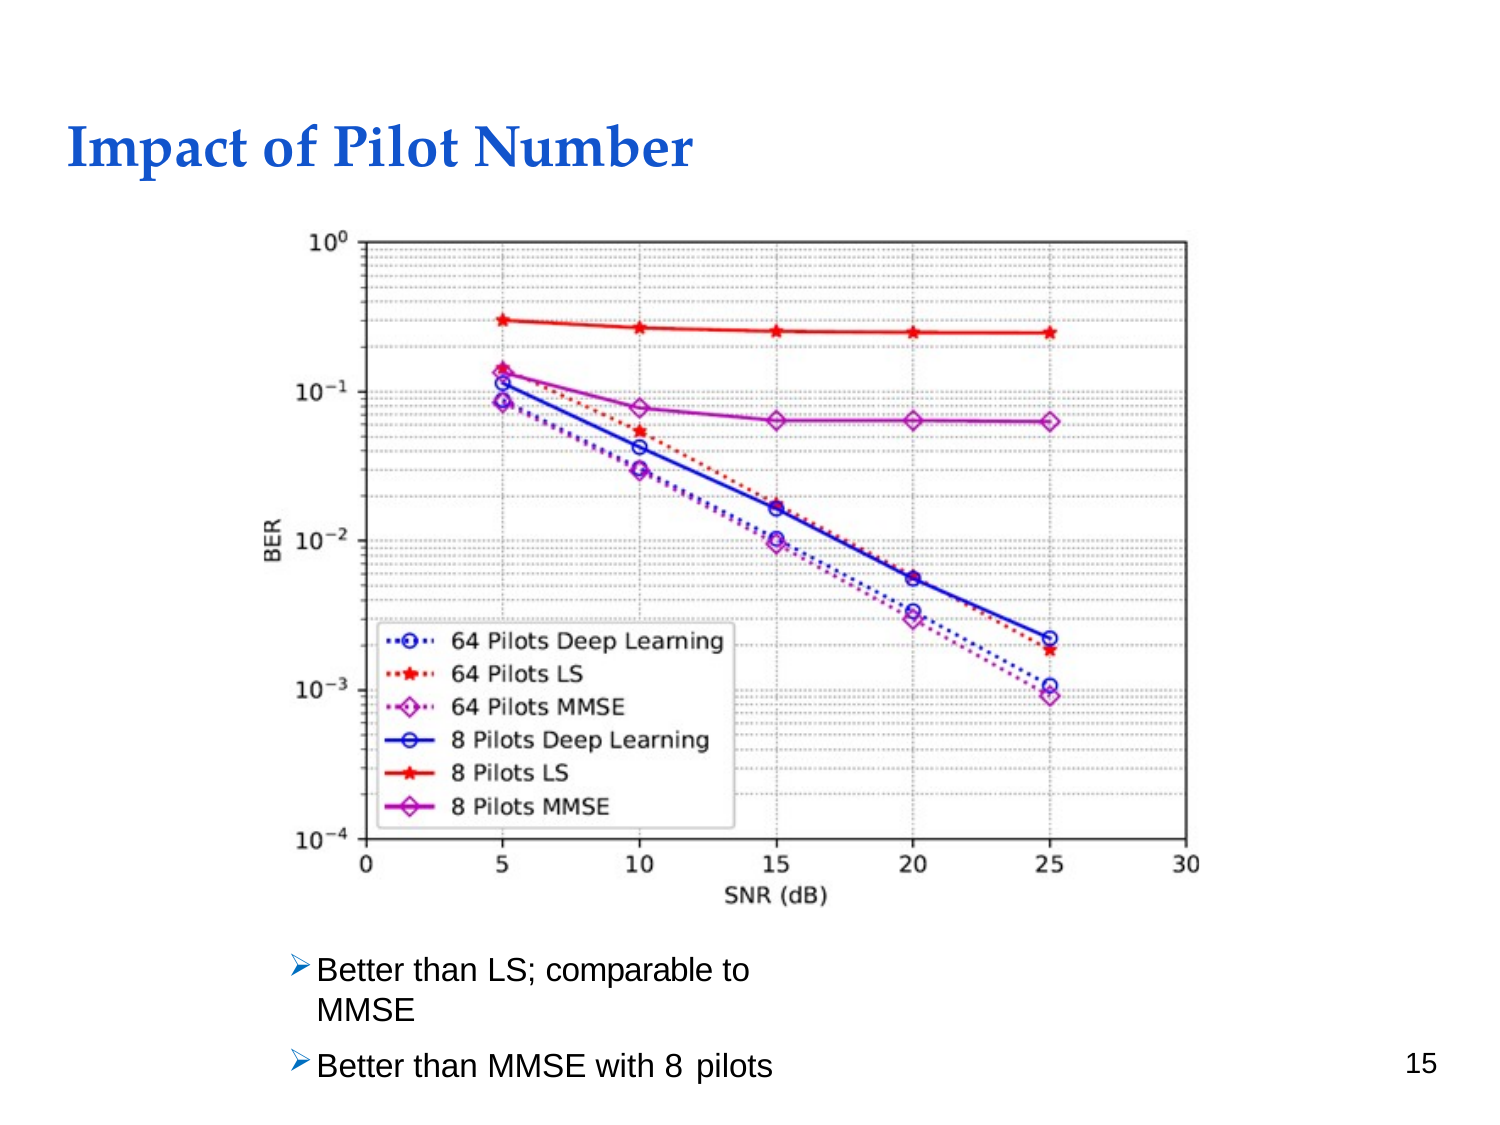

# Impact of Pilot Number

Better than LS; comparable to MMSE
Better than MMSE with 8 pilots
15